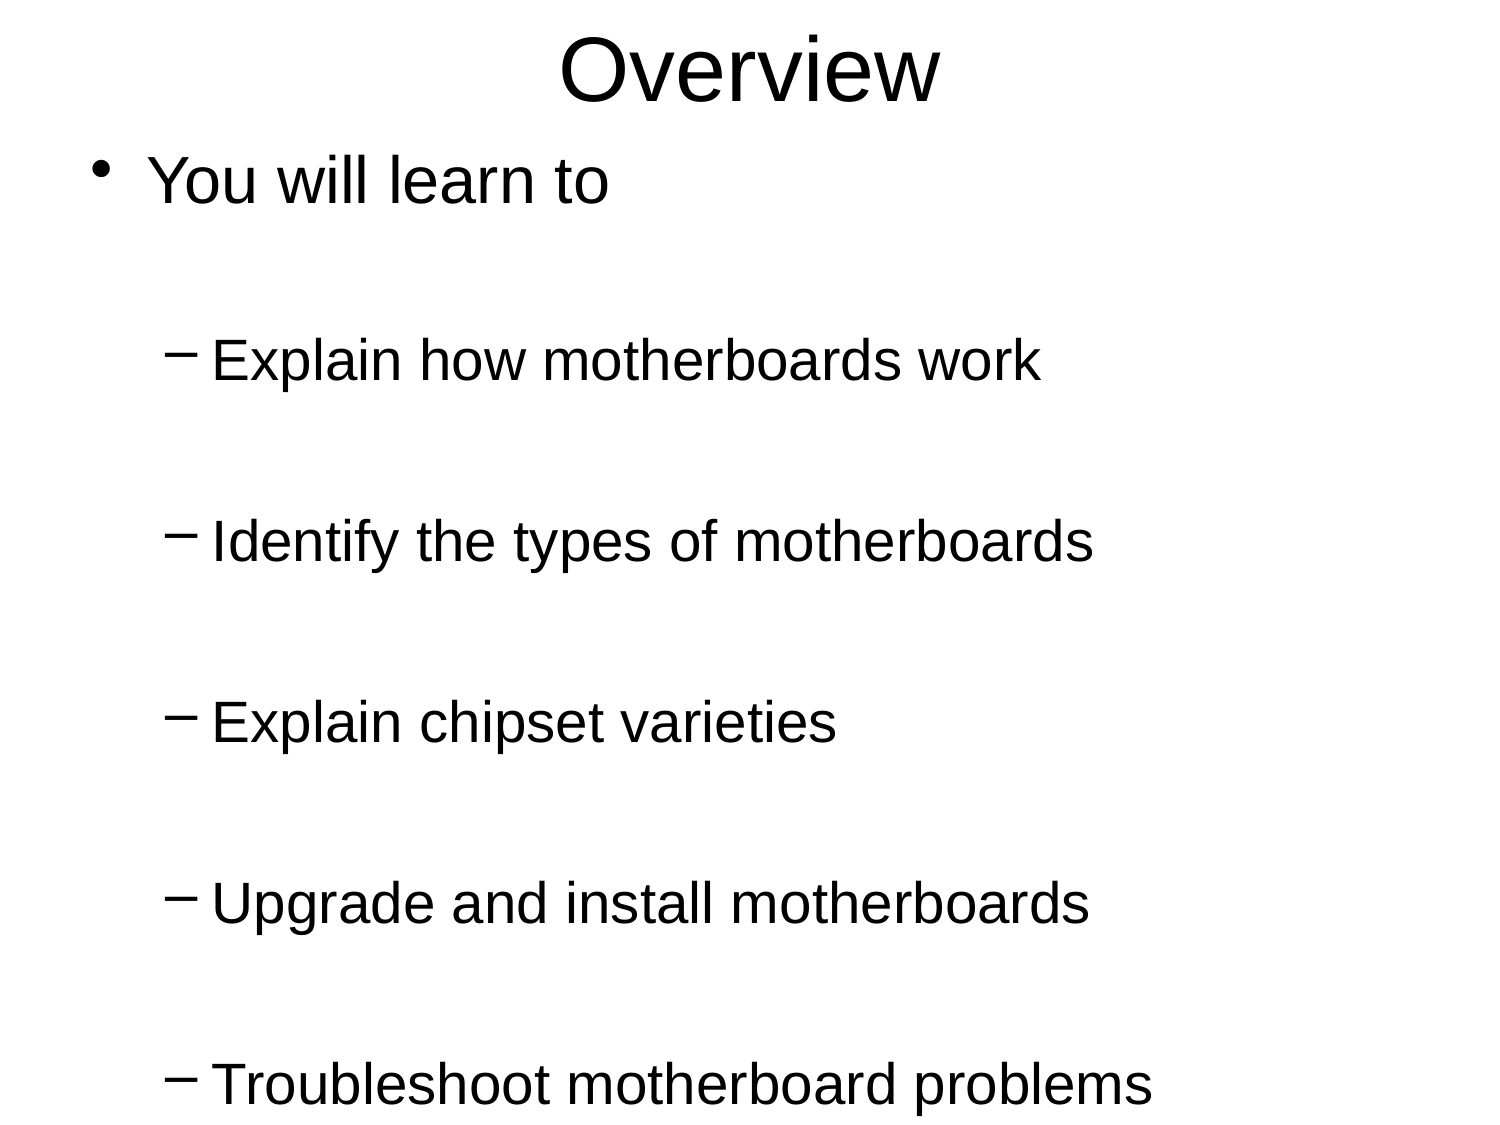

# Overview
You will learn to

Explain how motherboards work

Identify the types of motherboards

Explain chipset varieties

Upgrade and install motherboards

Troubleshoot motherboard problems